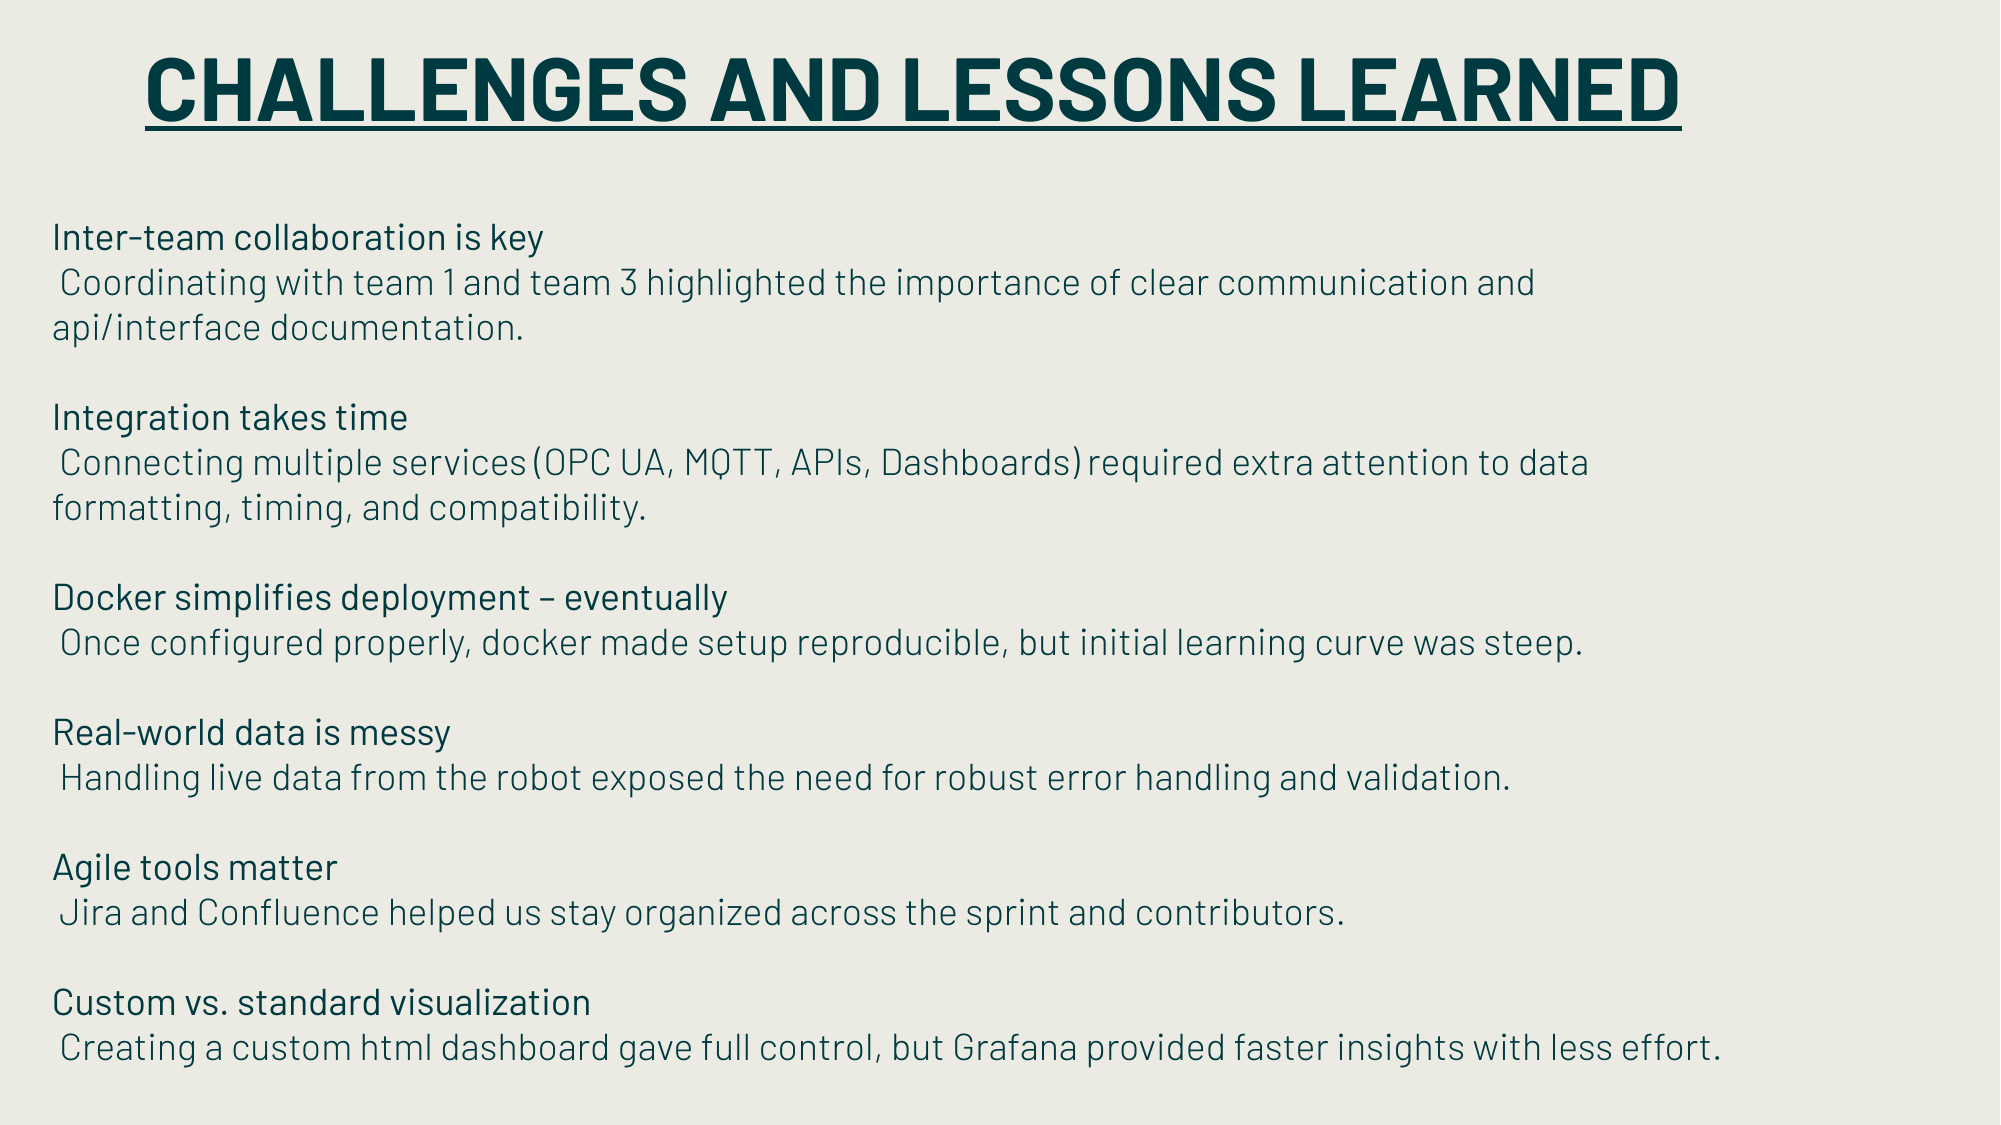

CHALLENGES AND LESSONS LEARNED

Inter-team collaboration is key
 Coordinating with team 1 and team 3 highlighted the importance of clear communication and api/interface documentation.

Integration takes time
 Connecting multiple services (OPC UA, MQTT, APIs, Dashboards) required extra attention to data formatting, timing, and compatibility.

Docker simplifies deployment – eventually
 Once configured properly, docker made setup reproducible, but initial learning curve was steep.

Real-world data is messy
 Handling live data from the robot exposed the need for robust error handling and validation.

Agile tools matter
 Jira and Confluence helped us stay organized across the sprint and contributors.

Custom vs. standard visualization
 Creating a custom html dashboard gave full control, but Grafana provided faster insights with less effort.